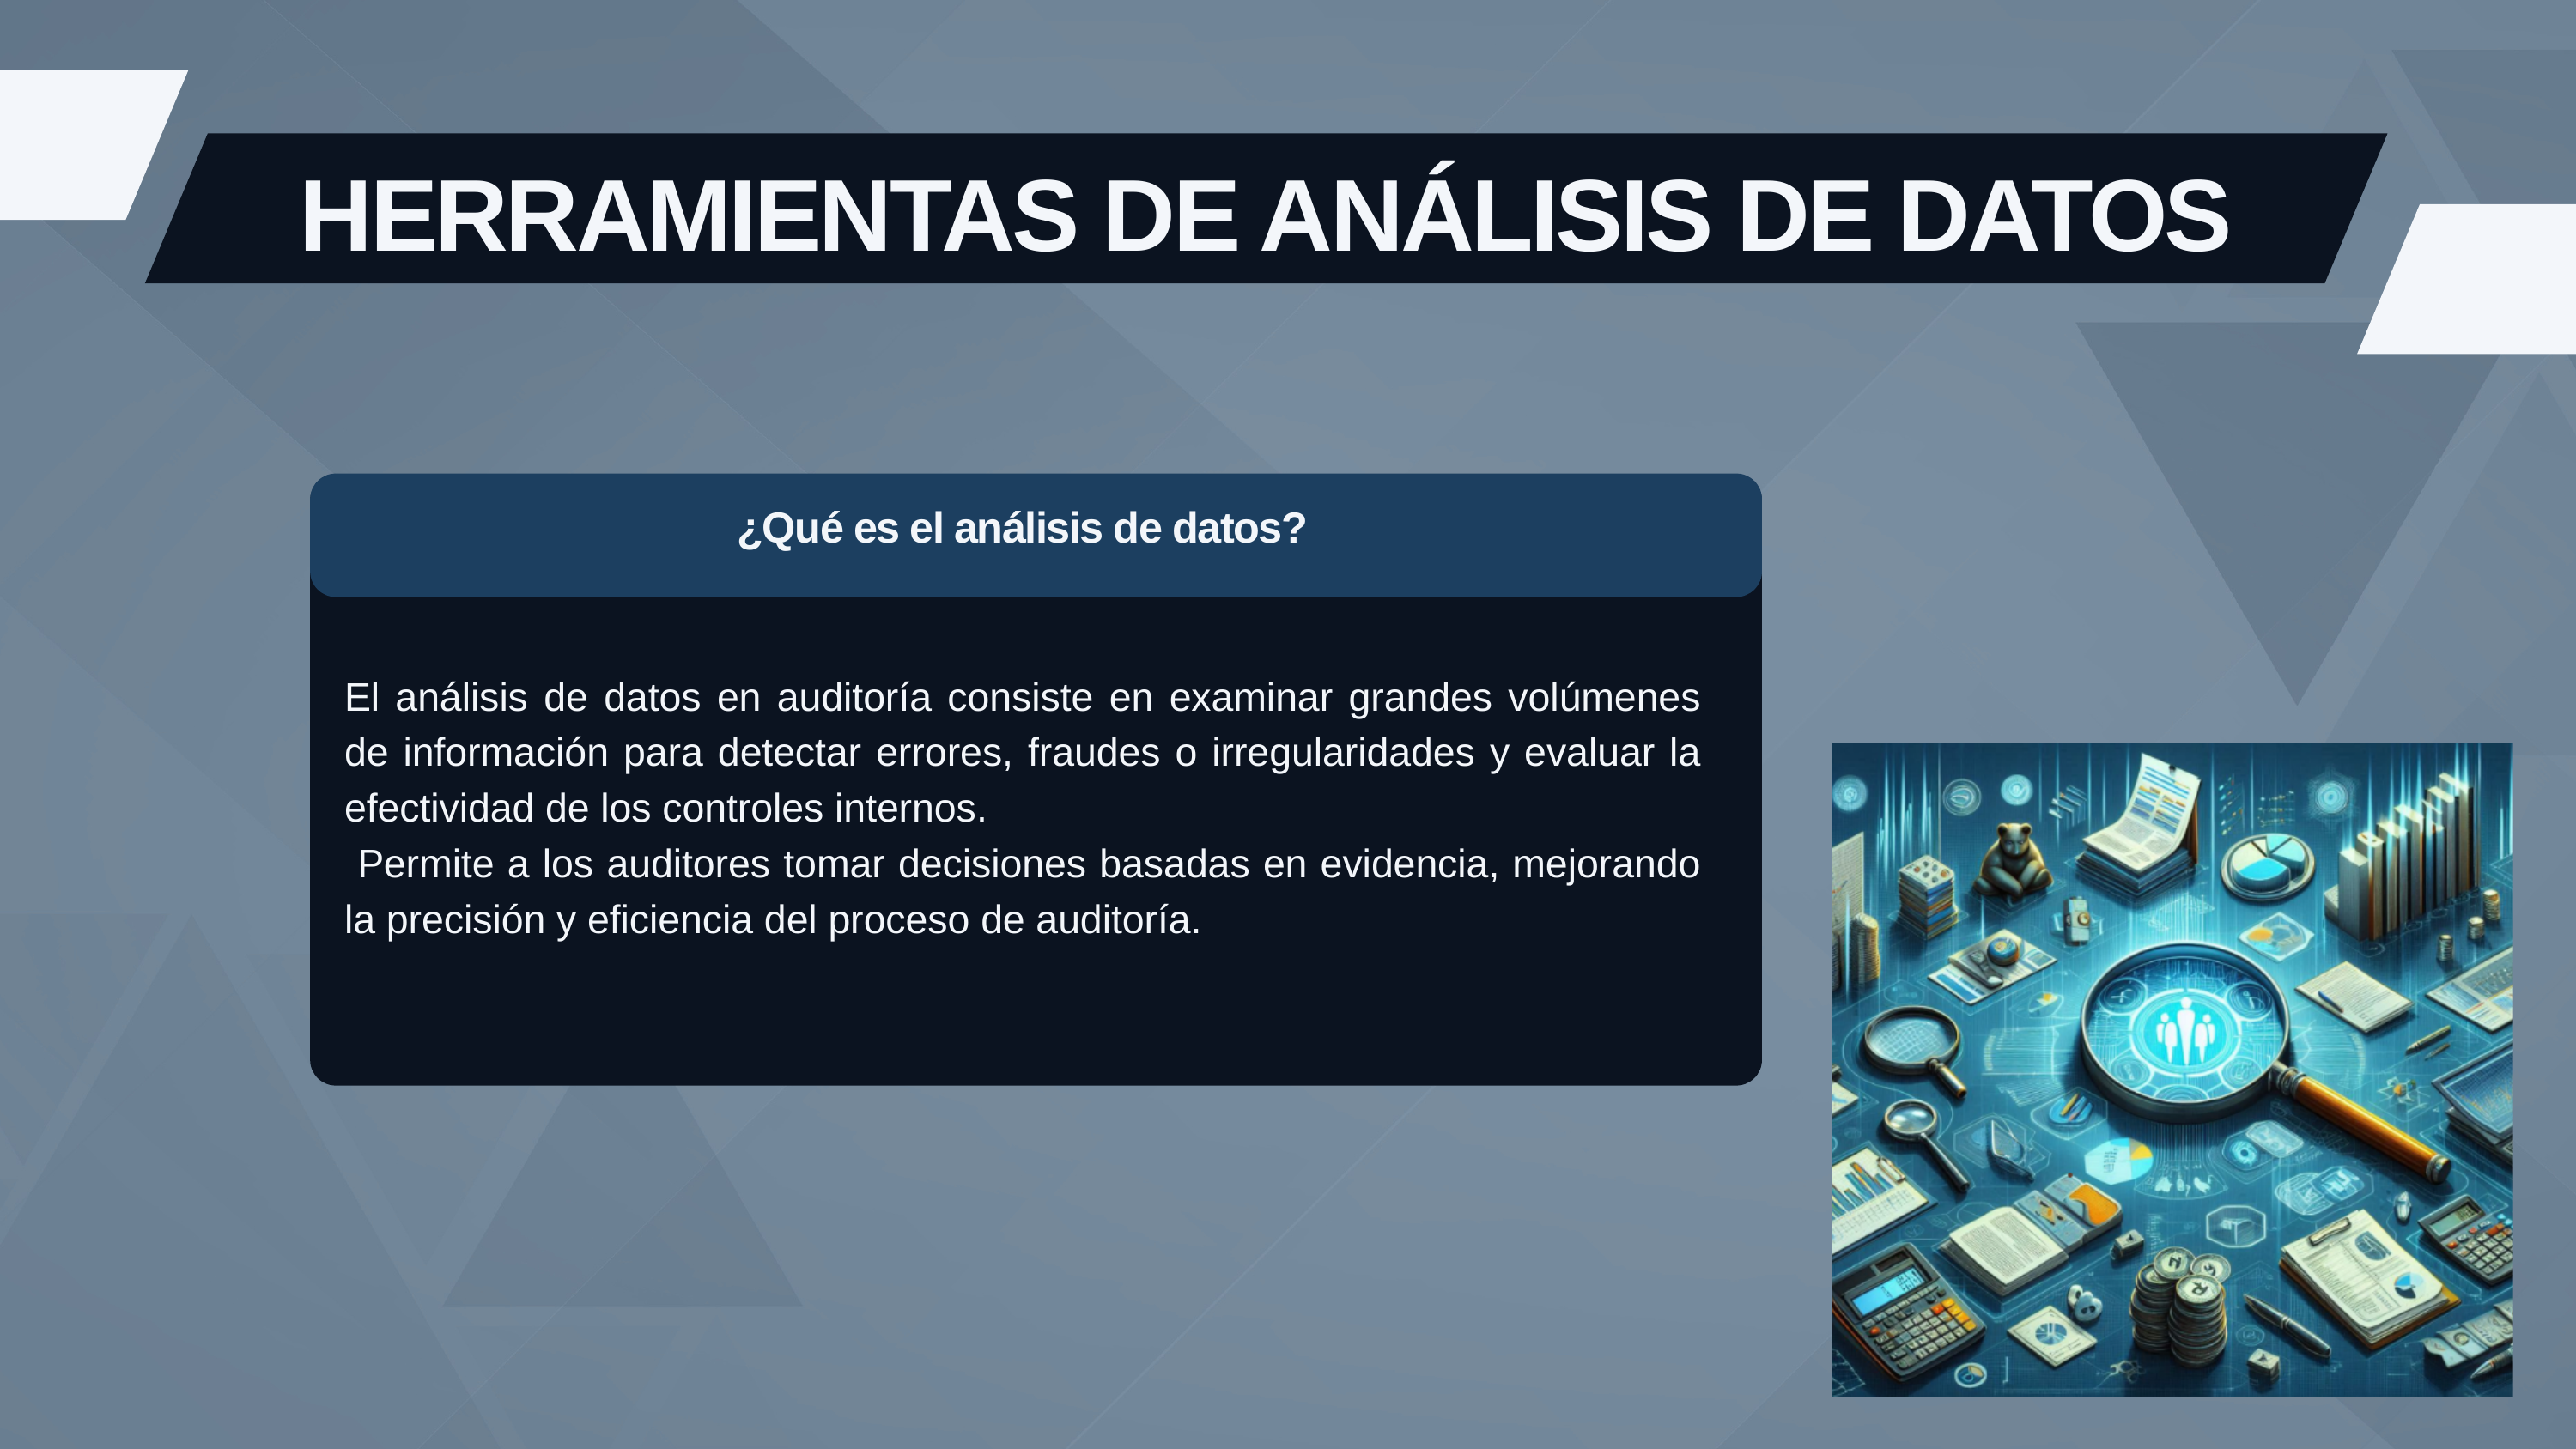

HERRAMIENTAS DE ANÁLISIS DE DATOS

¿Qué es el análisis de datos?
El análisis de datos en auditoría consiste en examinar grandes volúmenes de información para detectar errores, fraudes o irregularidades y evaluar la efectividad de los controles internos.
 Permite a los auditores tomar decisiones basadas en evidencia, mejorando la precisión y eficiencia del proceso de auditoría.